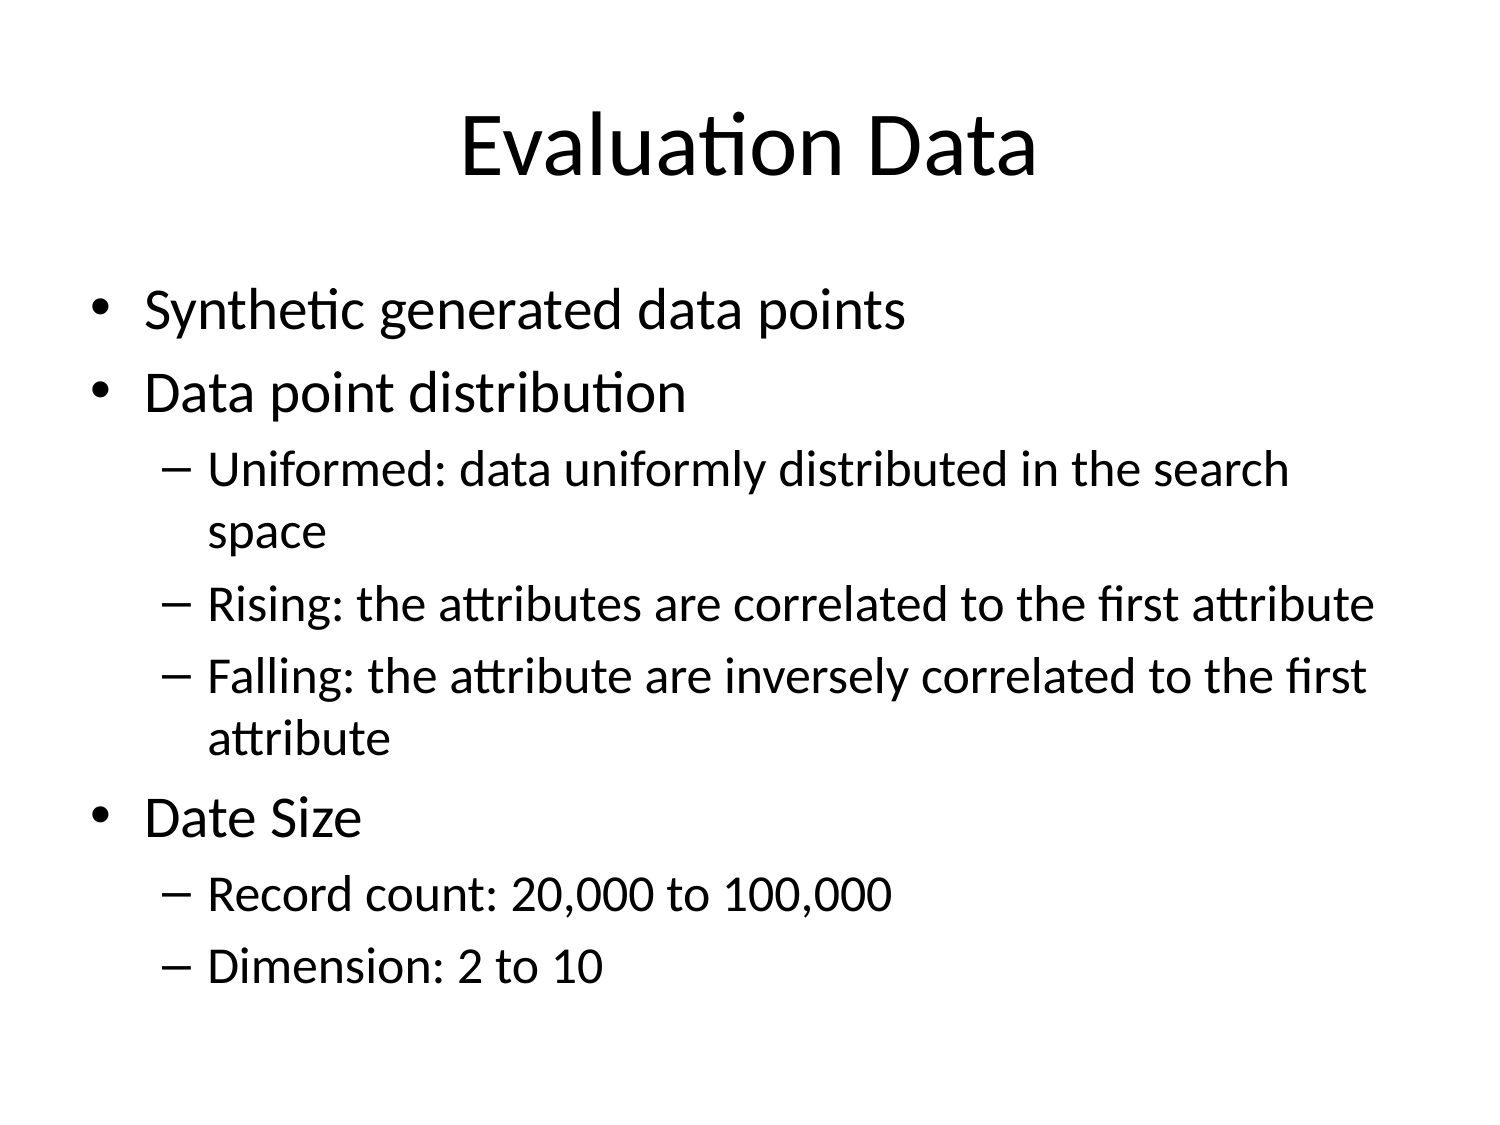

# Evaluation Data
Synthetic generated data points
Data point distribution
Uniformed: data uniformly distributed in the search space
Rising: the attributes are correlated to the first attribute
Falling: the attribute are inversely correlated to the first attribute
Date Size
Record count: 20,000 to 100,000
Dimension: 2 to 10